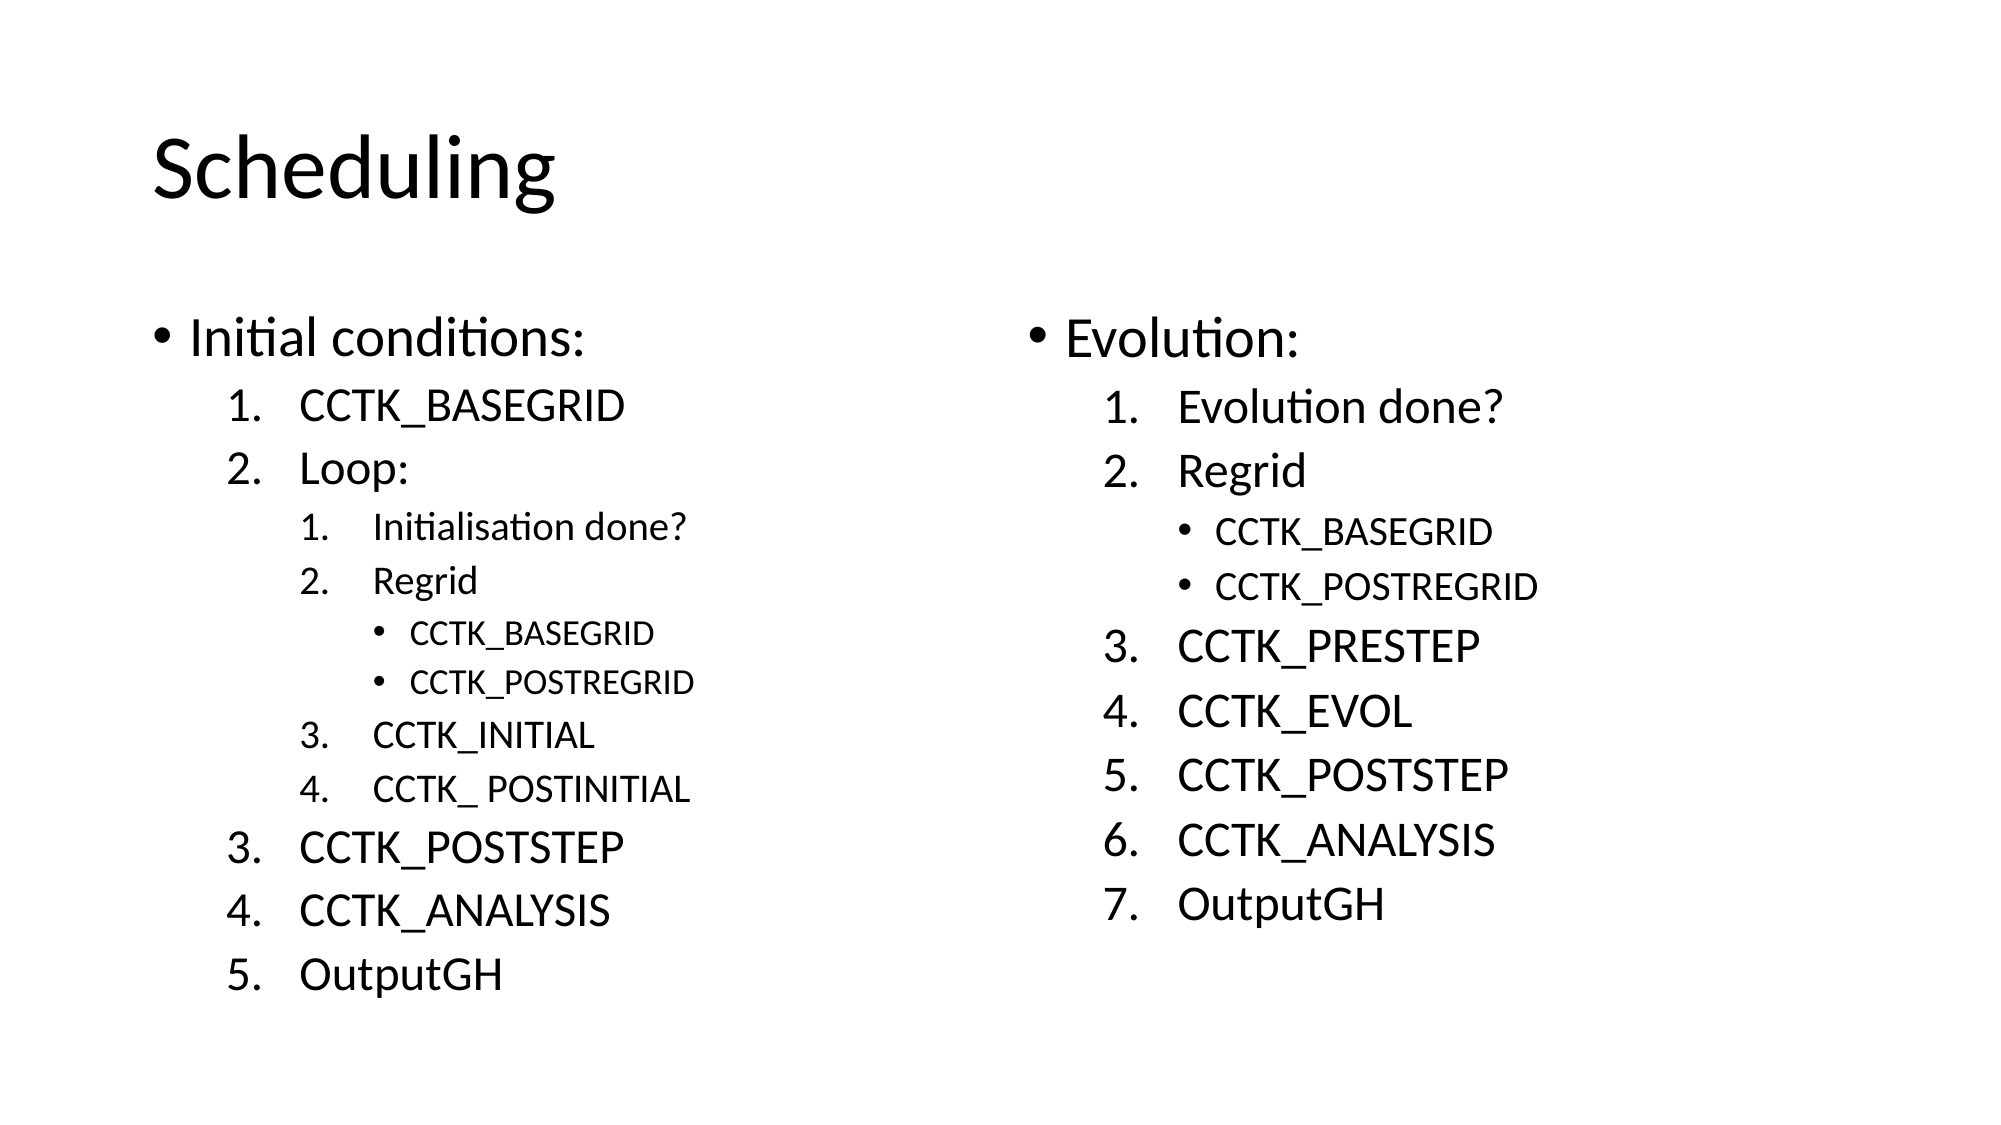

# Scheduling
Initial conditions:
CCTK_BASEGRID
Loop:
Initialisation done?
Regrid
CCTK_BASEGRID
CCTK_POSTREGRID
CCTK_INITIAL
CCTK_ POSTINITIAL
CCTK_POSTSTEP
CCTK_ANALYSIS
OutputGH
Evolution:
Evolution done?
Regrid
CCTK_BASEGRID
CCTK_POSTREGRID
CCTK_PRESTEP
CCTK_EVOL
CCTK_POSTSTEP
CCTK_ANALYSIS
OutputGH